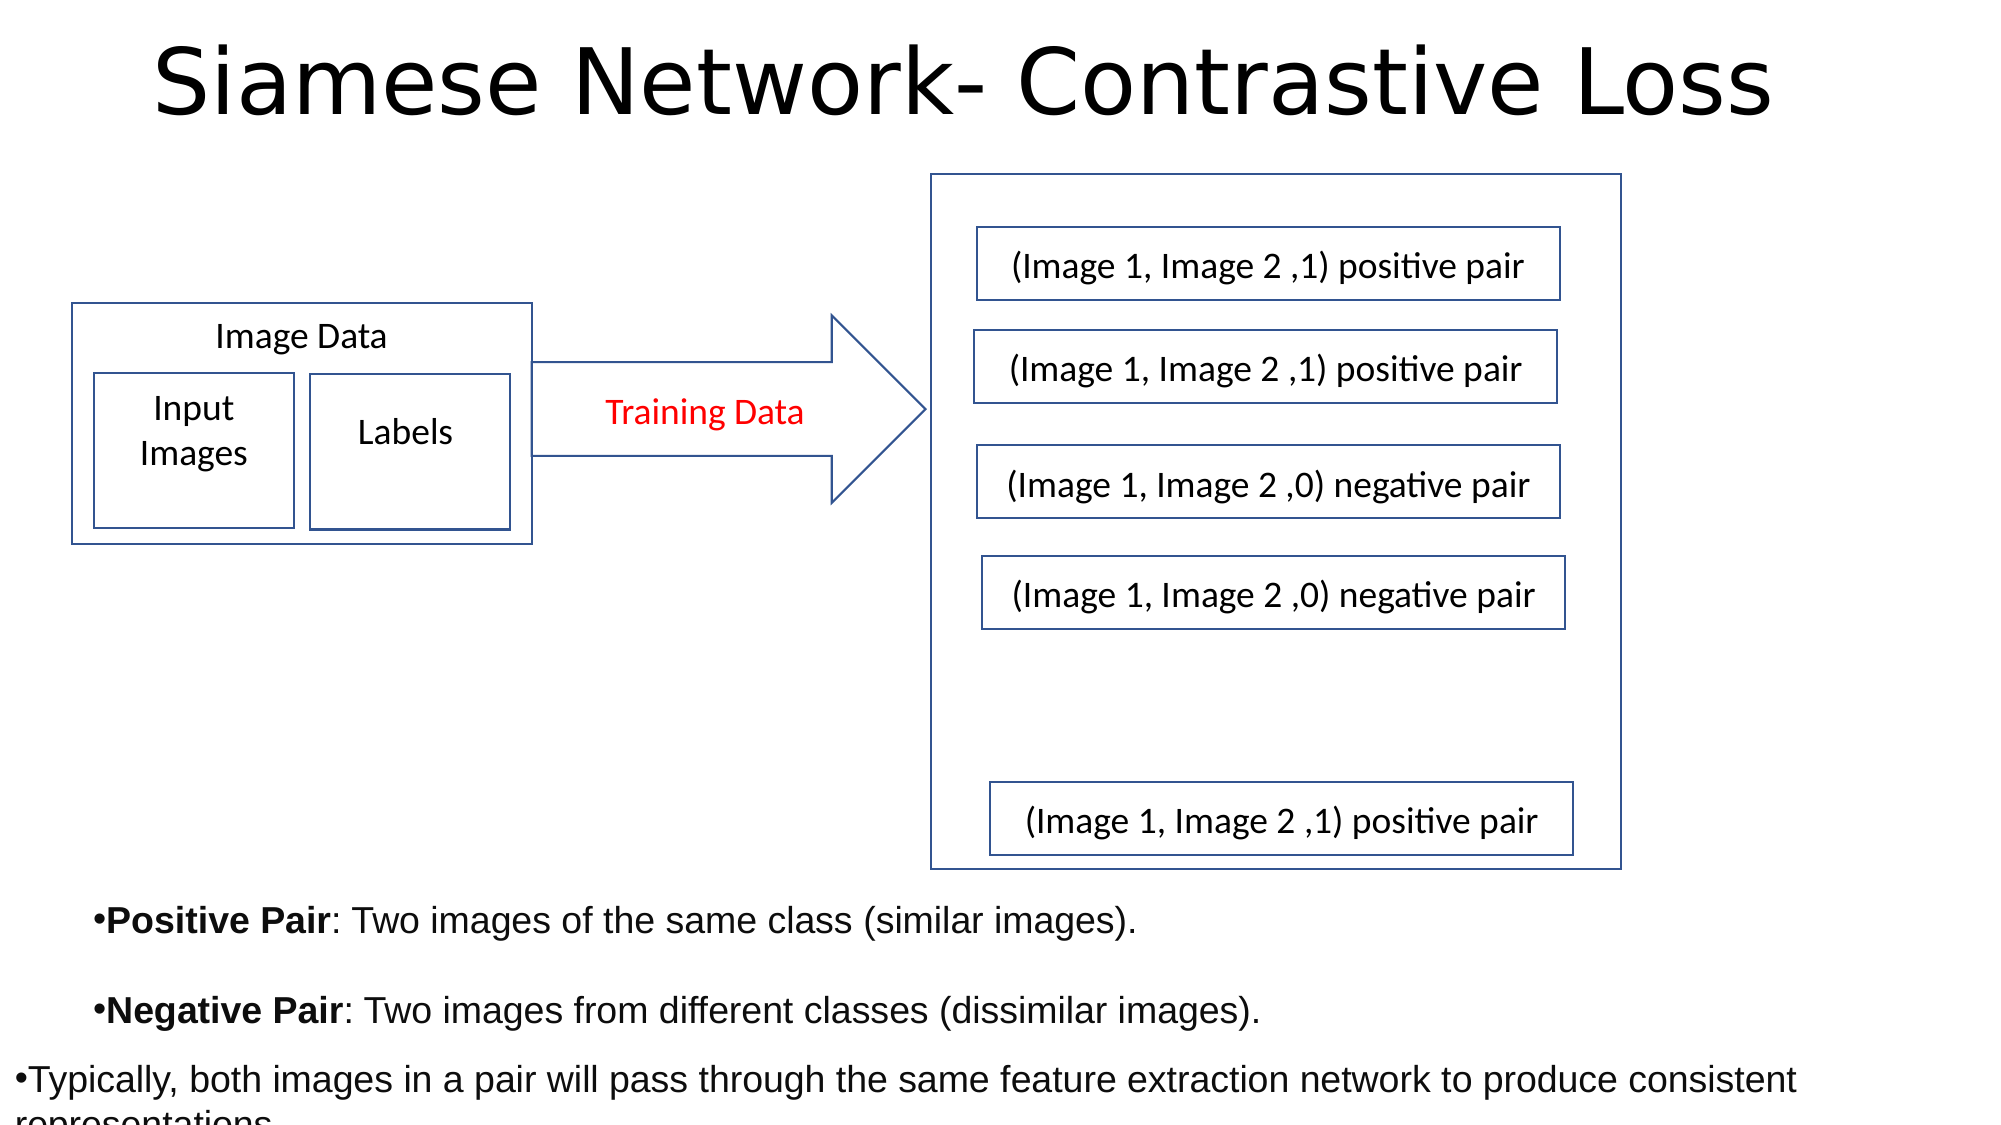

# Siamese Network- Contrastive Loss

(Image 1, Image 2 ,1) positive pair
Image Data

Training Data
(Image 1, Image 2 ,1) positive pair
Input Images

Labels

(Image 1, Image 2 ,0) negative pair
(Image 1, Image 2 ,0) negative pair
(Image 1, Image 2 ,1) positive pair
Positive Pair: Two images of the same class (similar images).

Negative Pair: Two images from different classes (dissimilar images).
Typically, both images in a pair will pass through the same feature extraction network to produce consistent  representations.